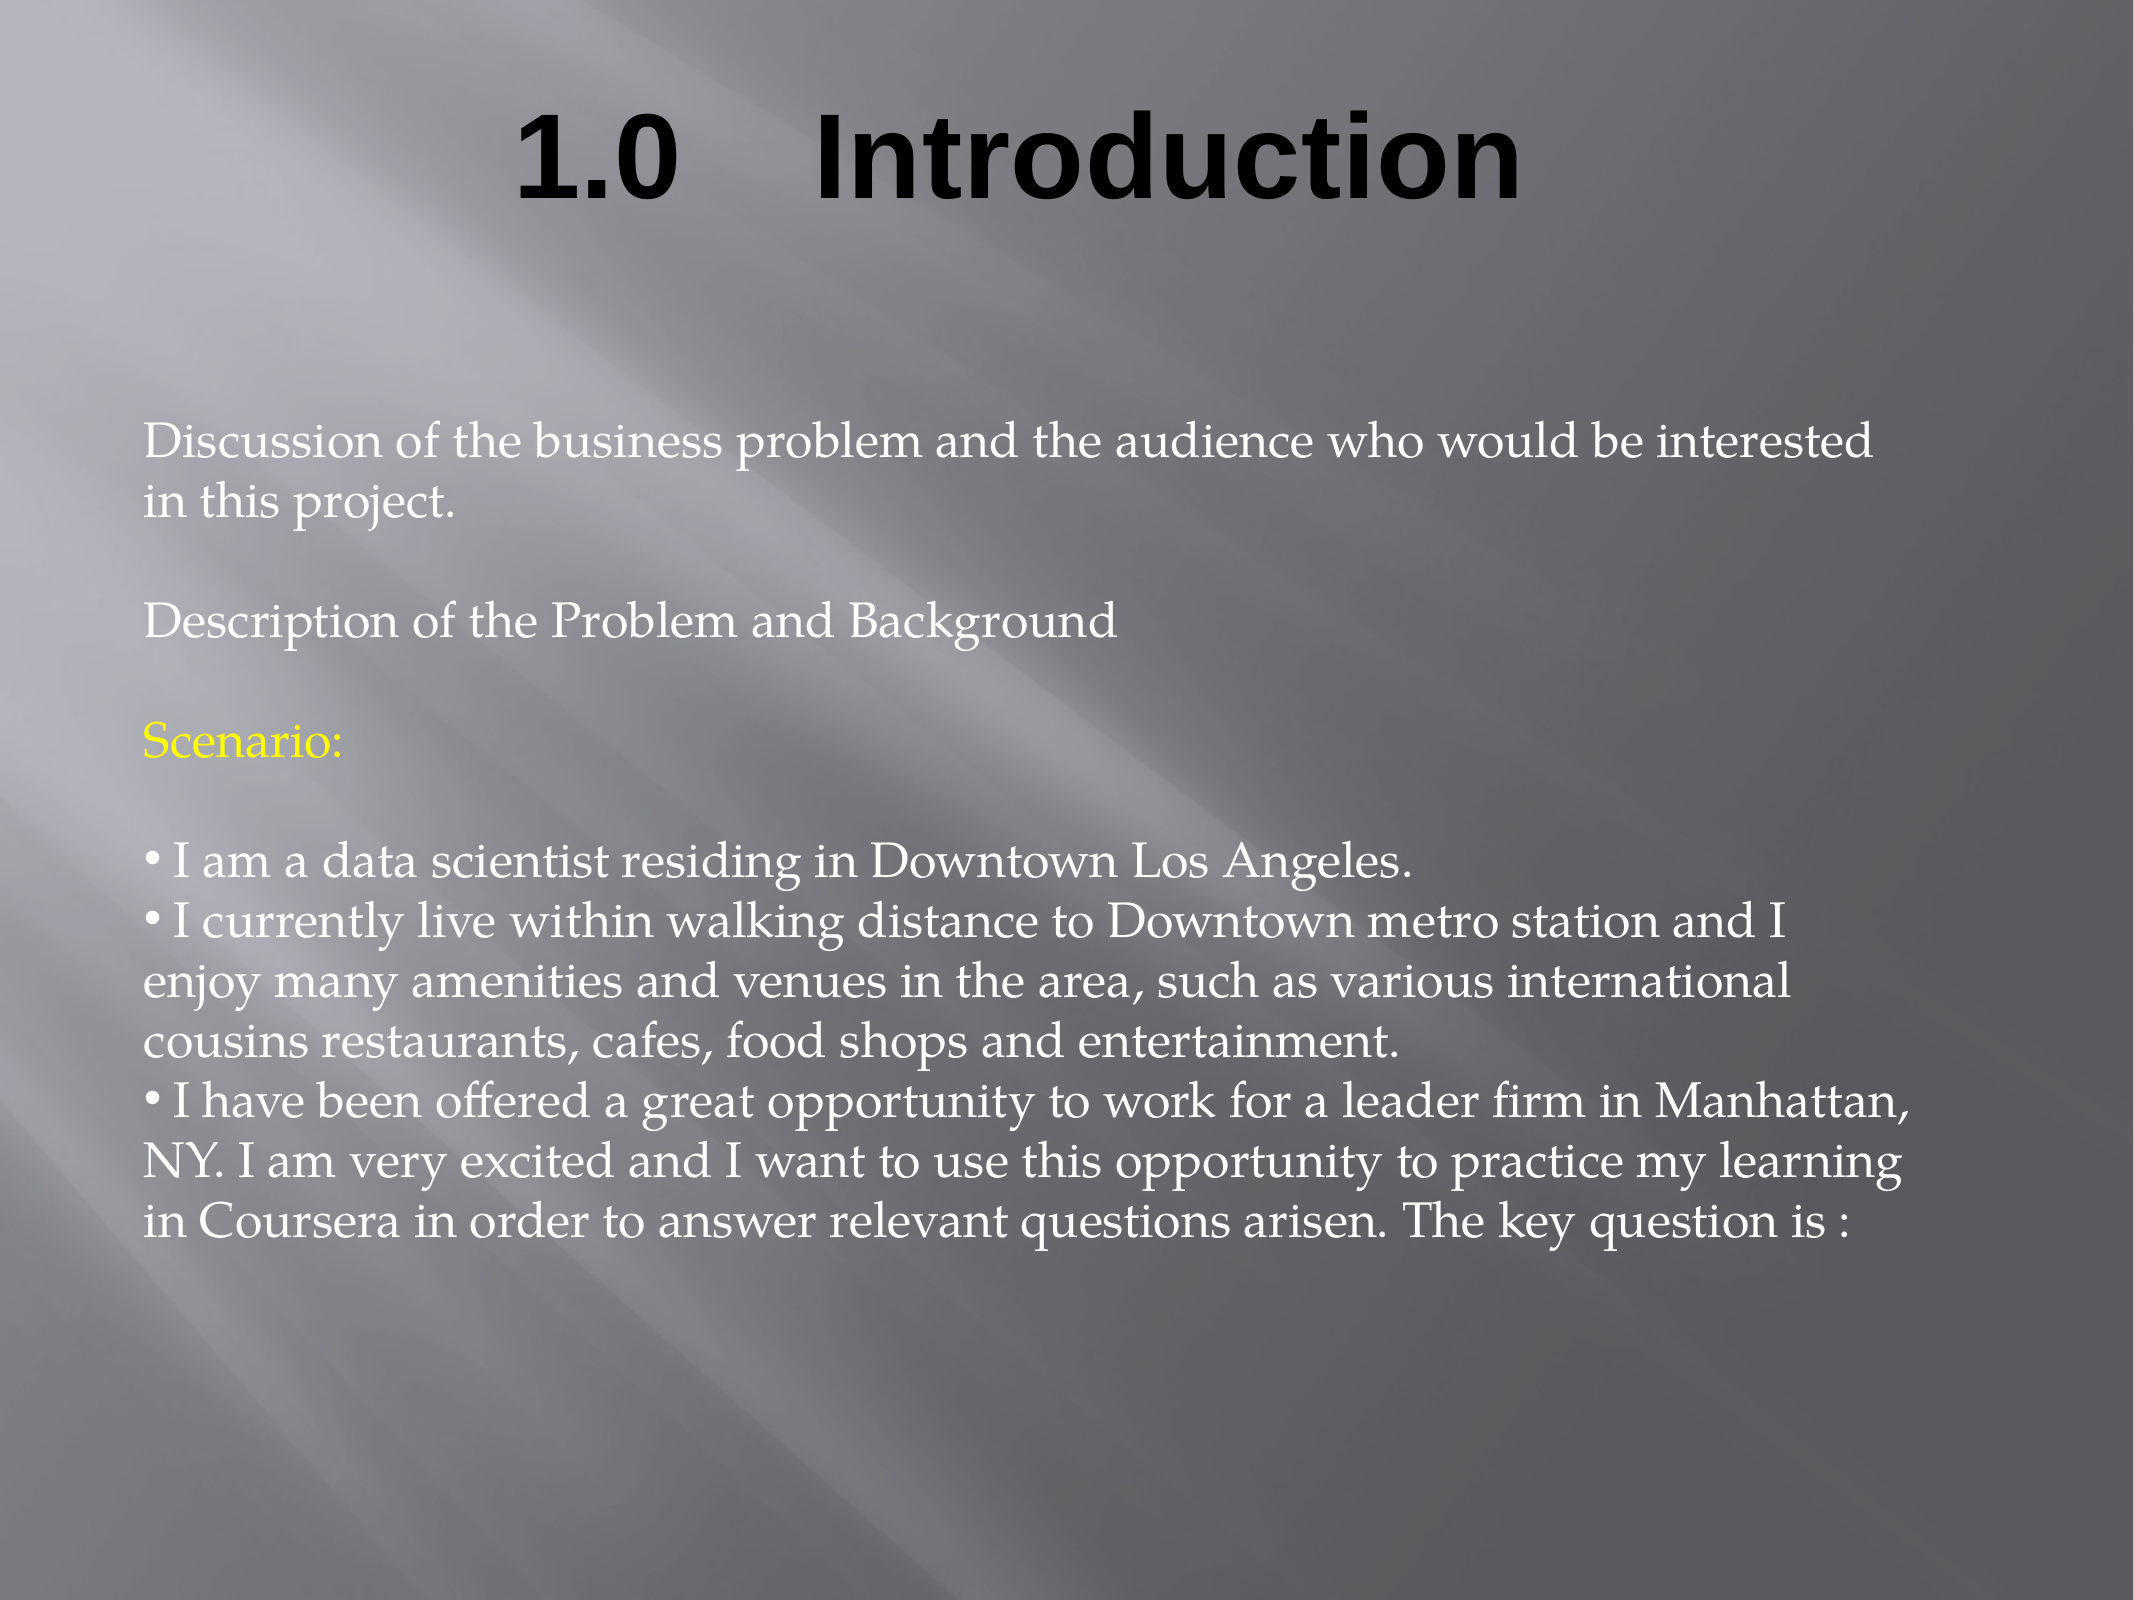

# 1.0	Introduction
Discussion of the business problem and the audience who would be interested in this project.

Description of the Problem and Background

Scenario:

 I am a data scientist residing in Downtown Los Angeles.
 I currently live within walking distance to Downtown metro station and I enjoy many amenities and venues in the area, such as various international cousins restaurants, cafes, food shops and entertainment.
 I have been offered a great opportunity to work for a leader firm in Manhattan, NY. I am very excited and I want to use this opportunity to practice my learning in Coursera in order to answer relevant questions arisen. The key question is :